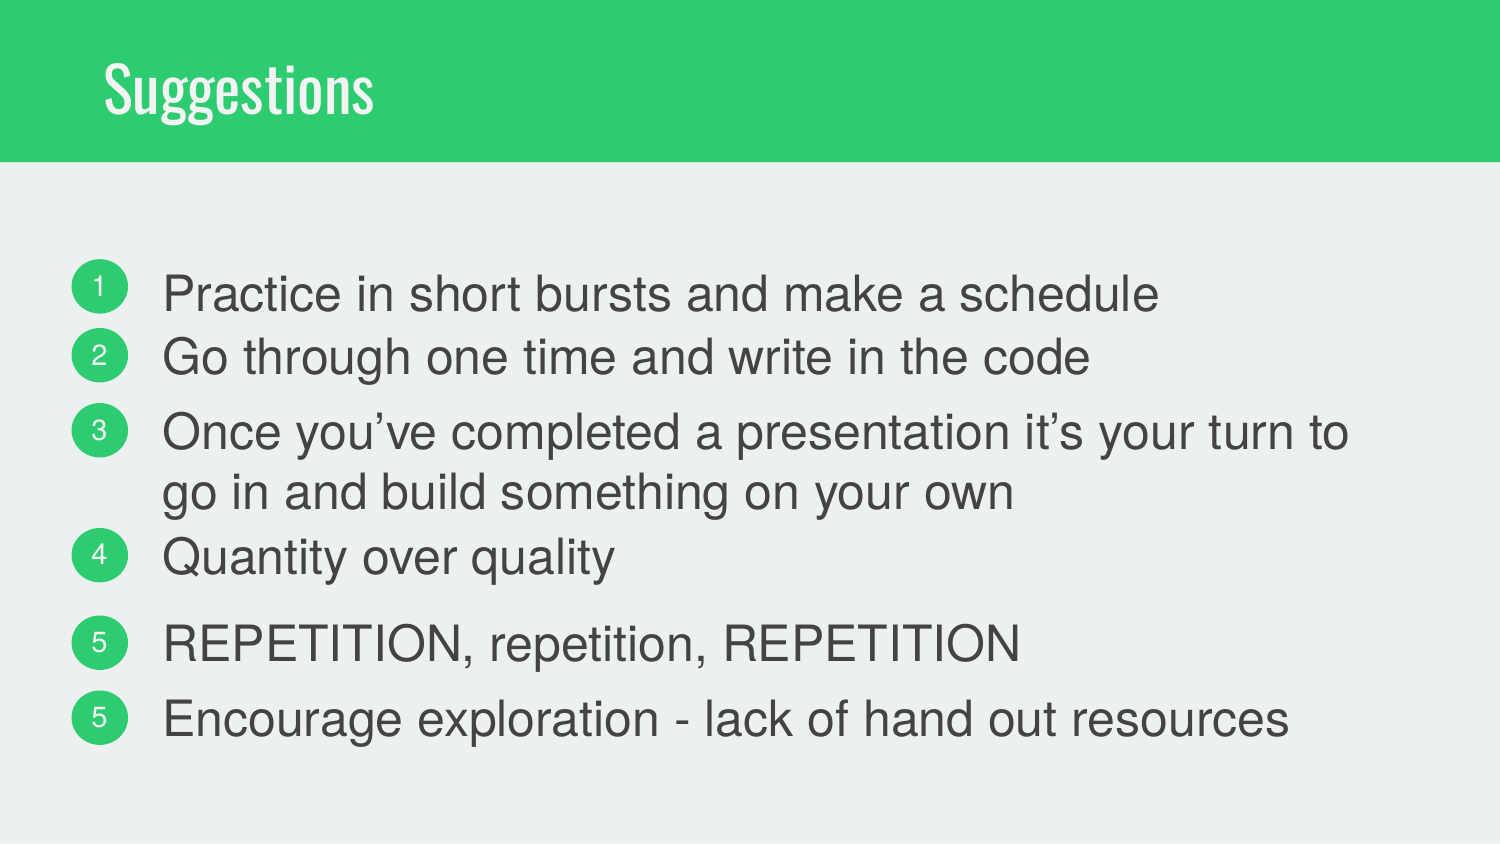

Suggestions
Practice in short bursts and make a schedule
1

Go through one time and write in the code
2

Once you’ve completed a presentation it’s your turn to go in and build something on your own
3

Quantity over quality
4

REPETITION, repetition, REPETITION
5

Encourage exploration - lack of hand out resources
5